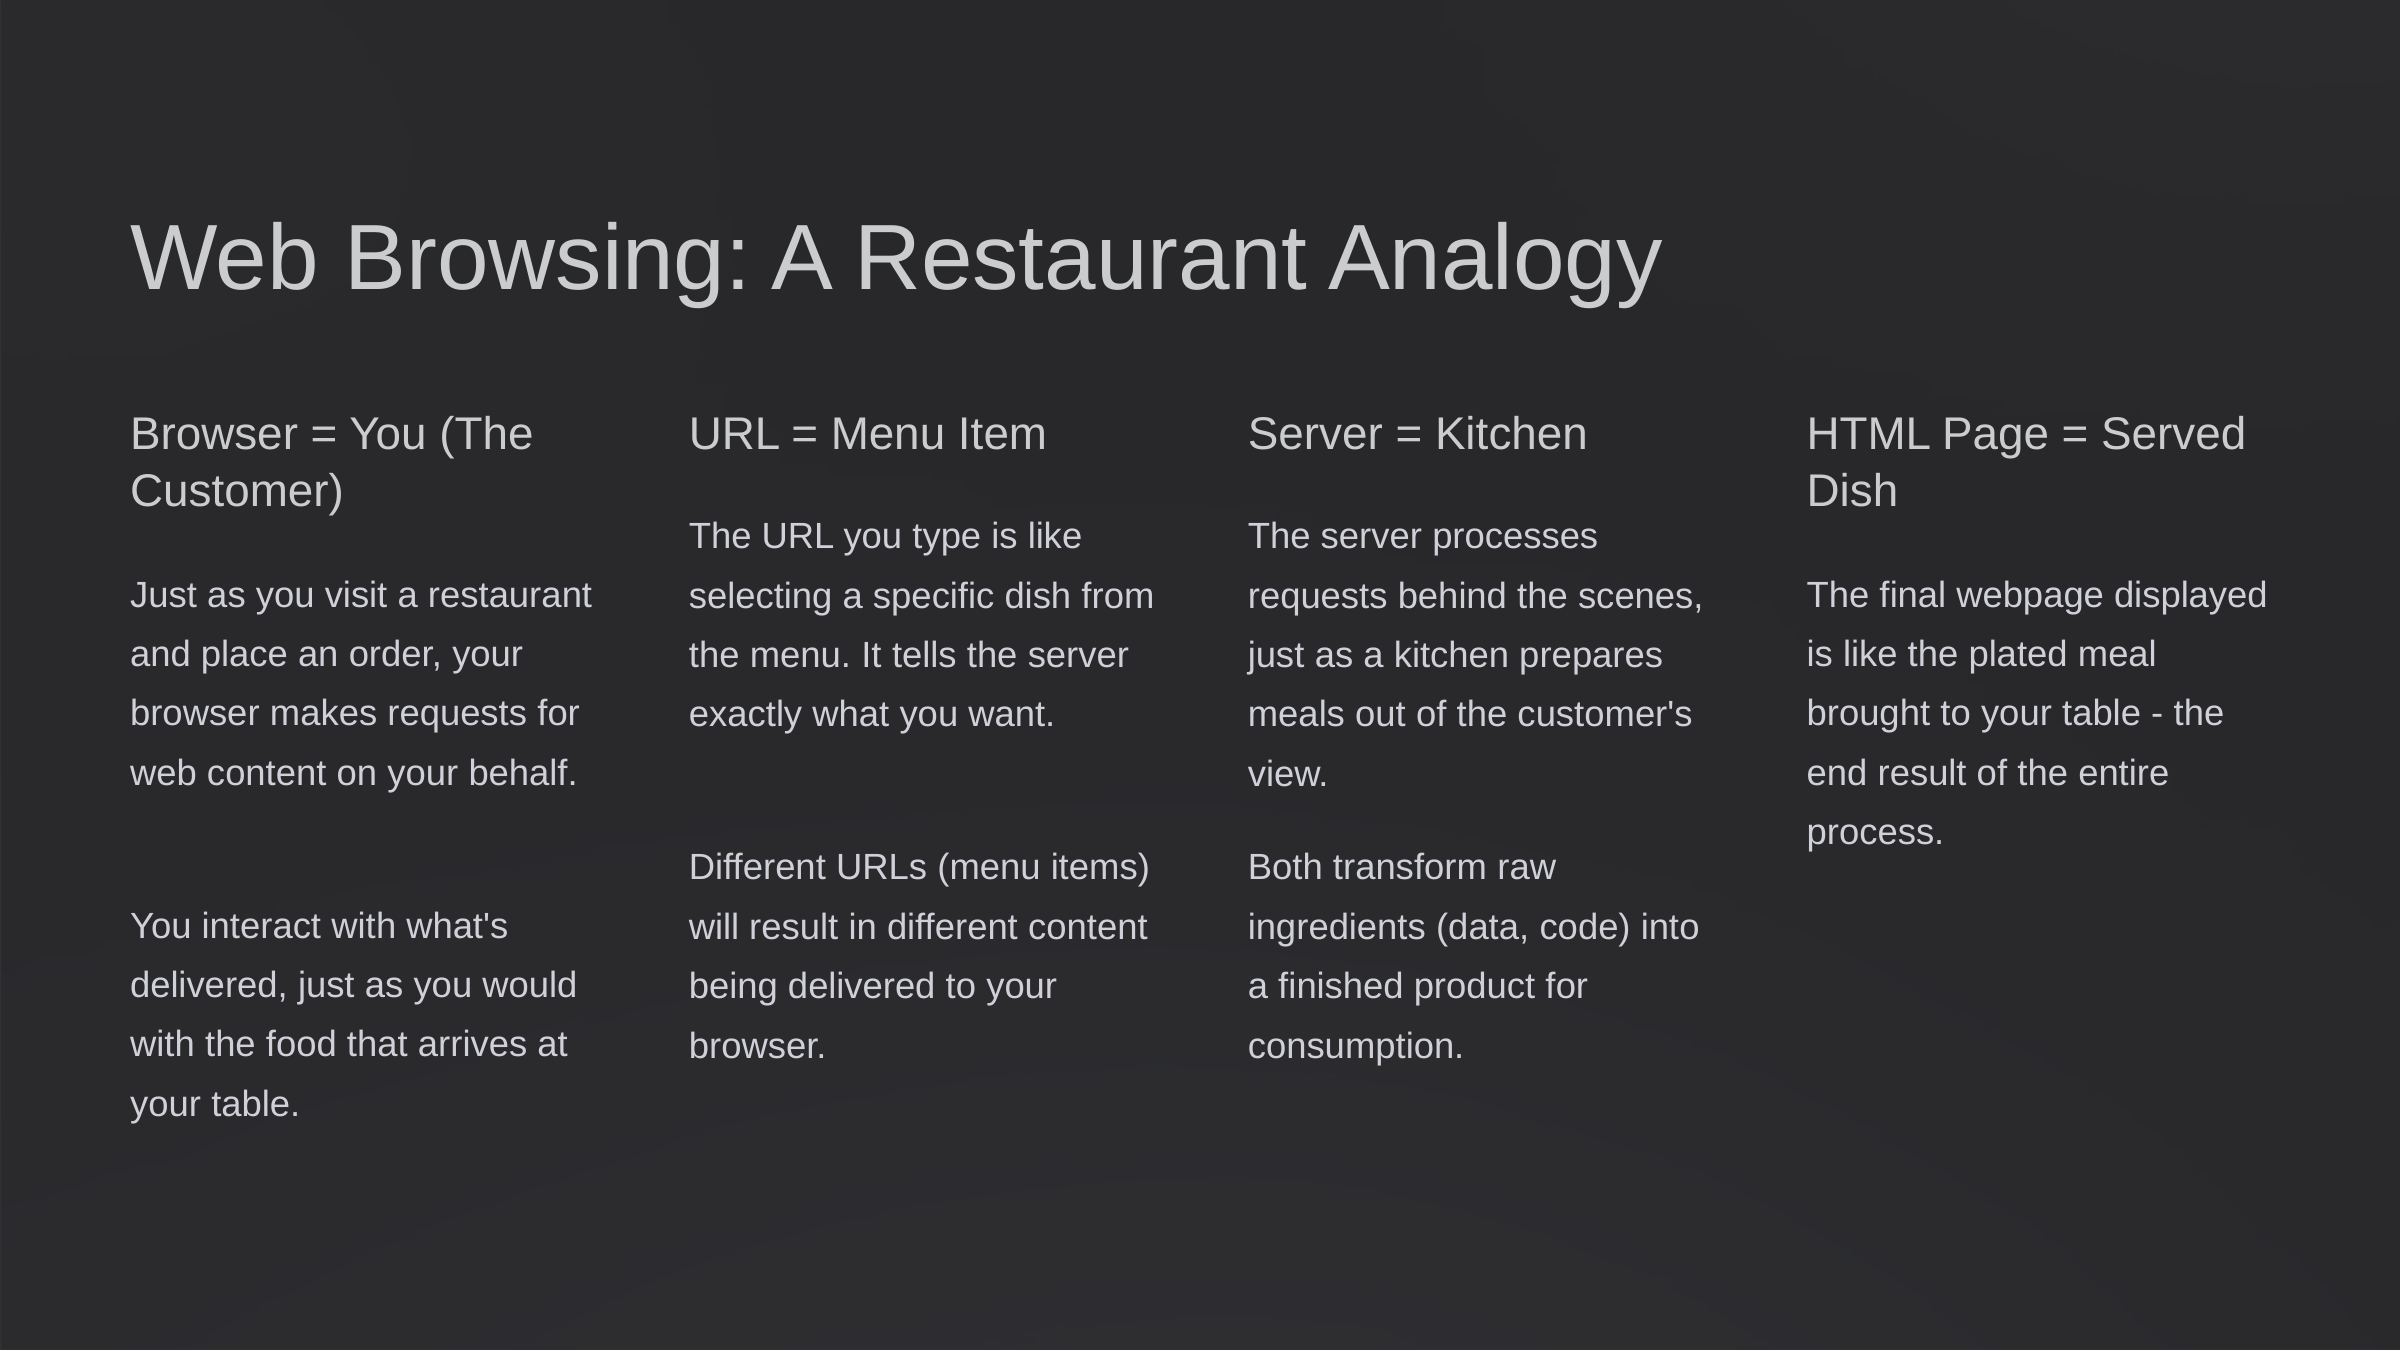

Web Browsing: A Restaurant Analogy
Browser = You (The Customer)
URL = Menu Item
Server = Kitchen
HTML Page = Served Dish
The URL you type is like selecting a specific dish from the menu. It tells the server exactly what you want.
The server processes requests behind the scenes, just as a kitchen prepares meals out of the customer's view.
Just as you visit a restaurant and place an order, your browser makes requests for web content on your behalf.
The final webpage displayed is like the plated meal brought to your table - the end result of the entire process.
Different URLs (menu items) will result in different content being delivered to your browser.
Both transform raw ingredients (data, code) into a finished product for consumption.
You interact with what's delivered, just as you would with the food that arrives at your table.